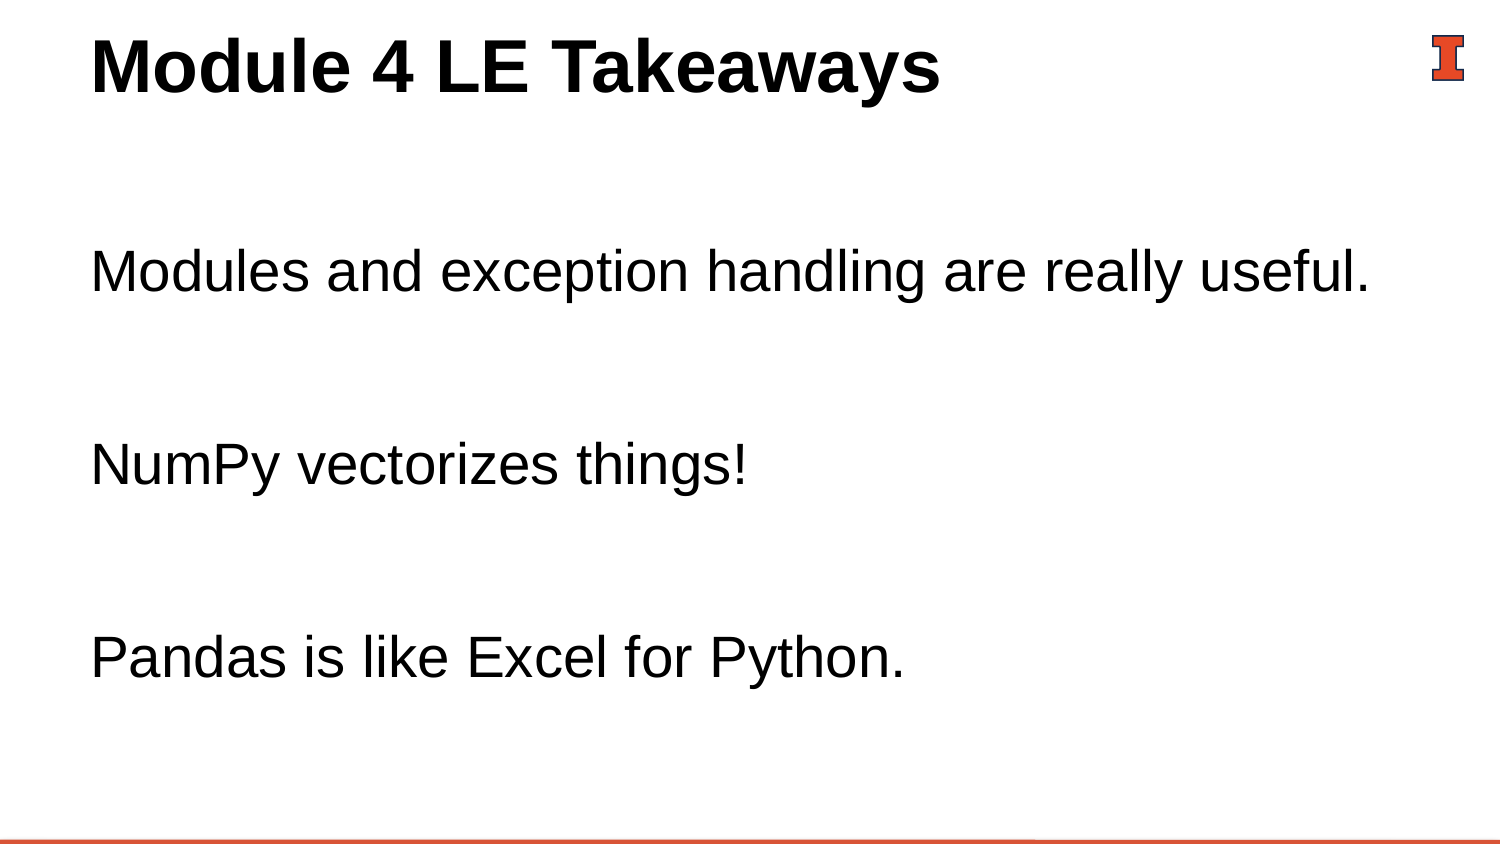

# Module 4 LE Takeaways
Modules and exception handling are really useful.

NumPy vectorizes things!

Pandas is like Excel for Python.